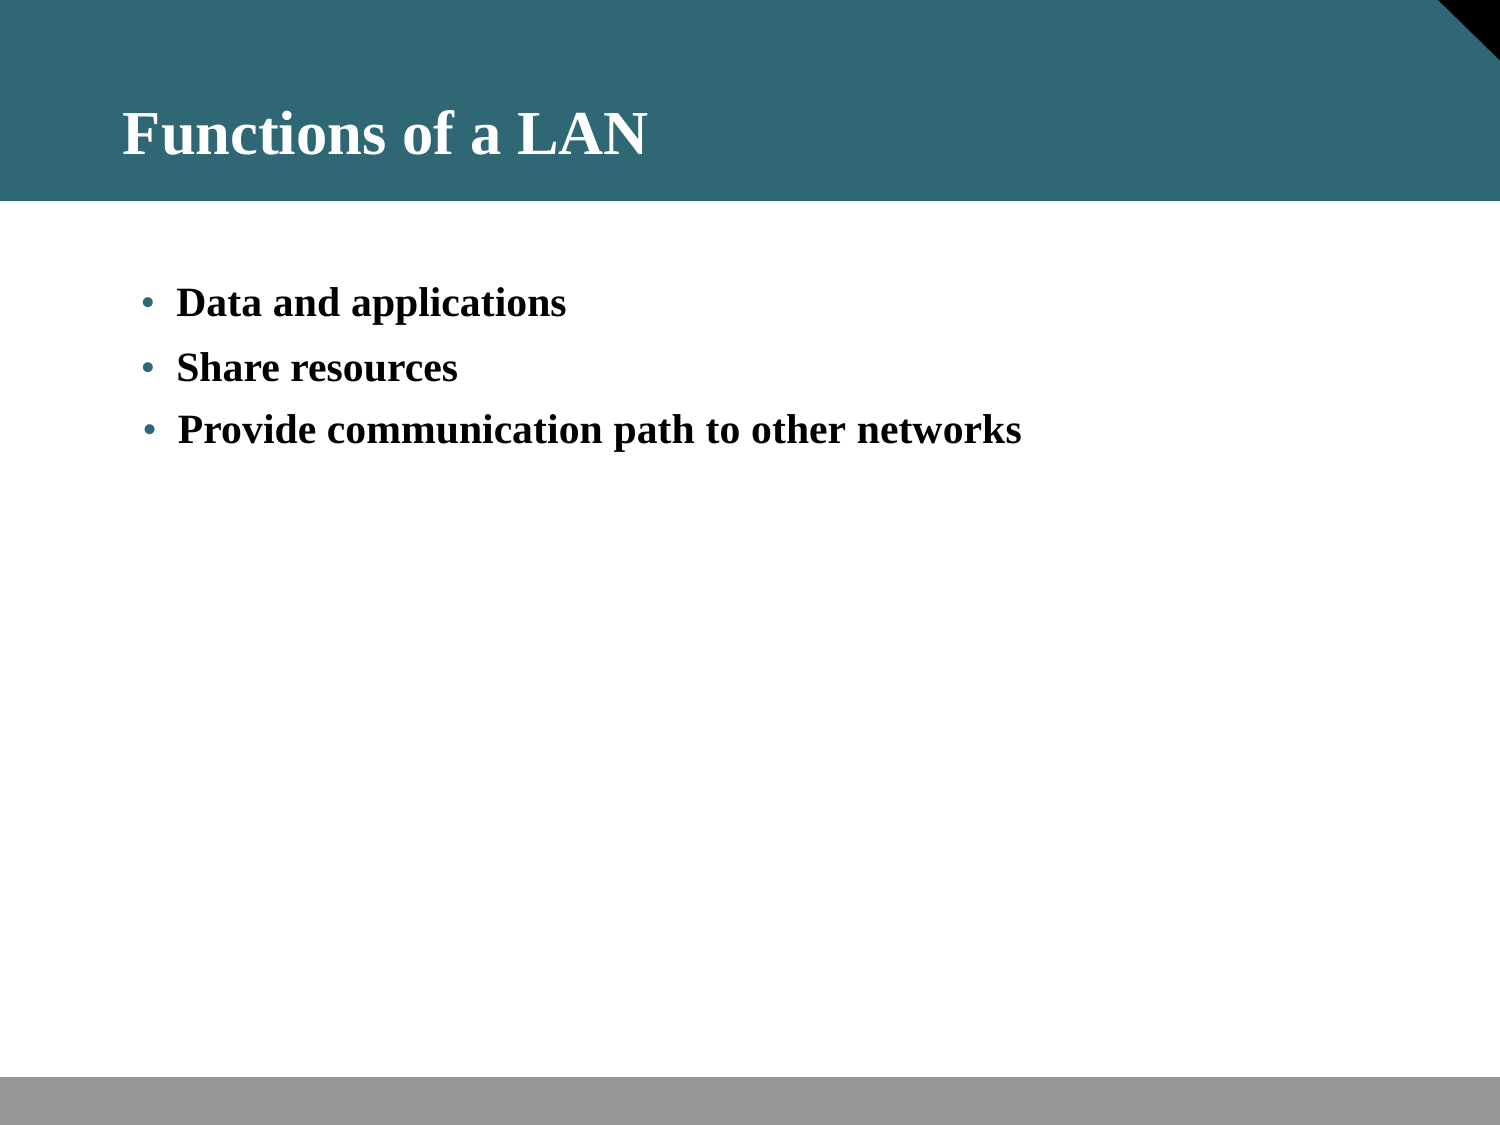

Functions of a LAN
•  Data and applications
•  Share resources
•  Provide communication path to other networks